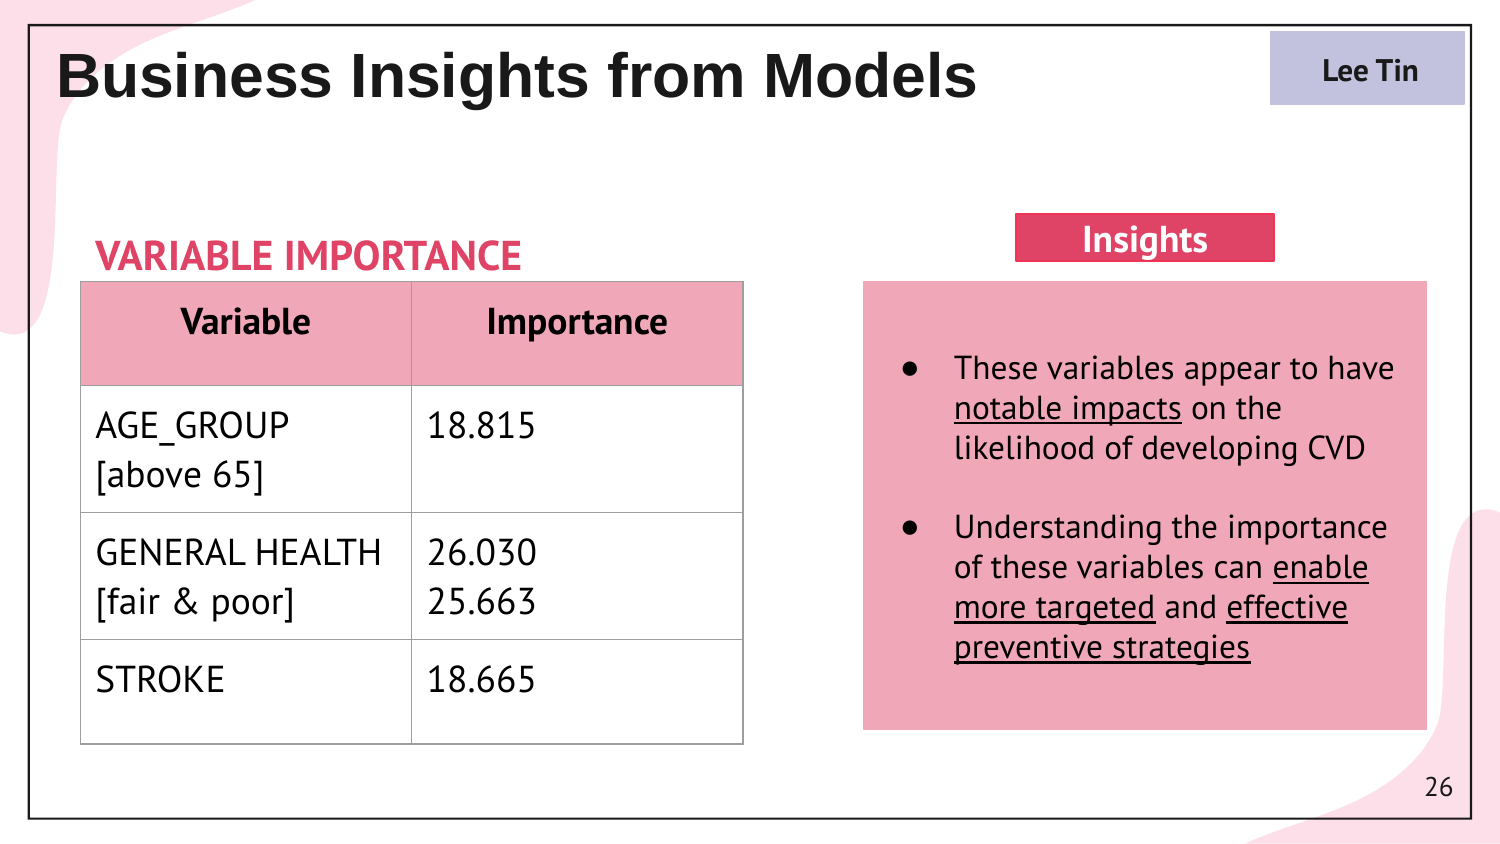

# Business Insights from Models
Lee Tin
VARIABLE IMPORTANCE
Insights
| Variable | Importance |
| --- | --- |
| AGE\_GROUP [above 65] | 18.815 |
| GENERAL HEALTH [fair & poor] | 26.030 25.663 |
| STROKE | 18.665 |
These variables appear to have notable impacts on the likelihood of developing CVD

Understanding the importance of these variables can enable more targeted and effective preventive strategies
26